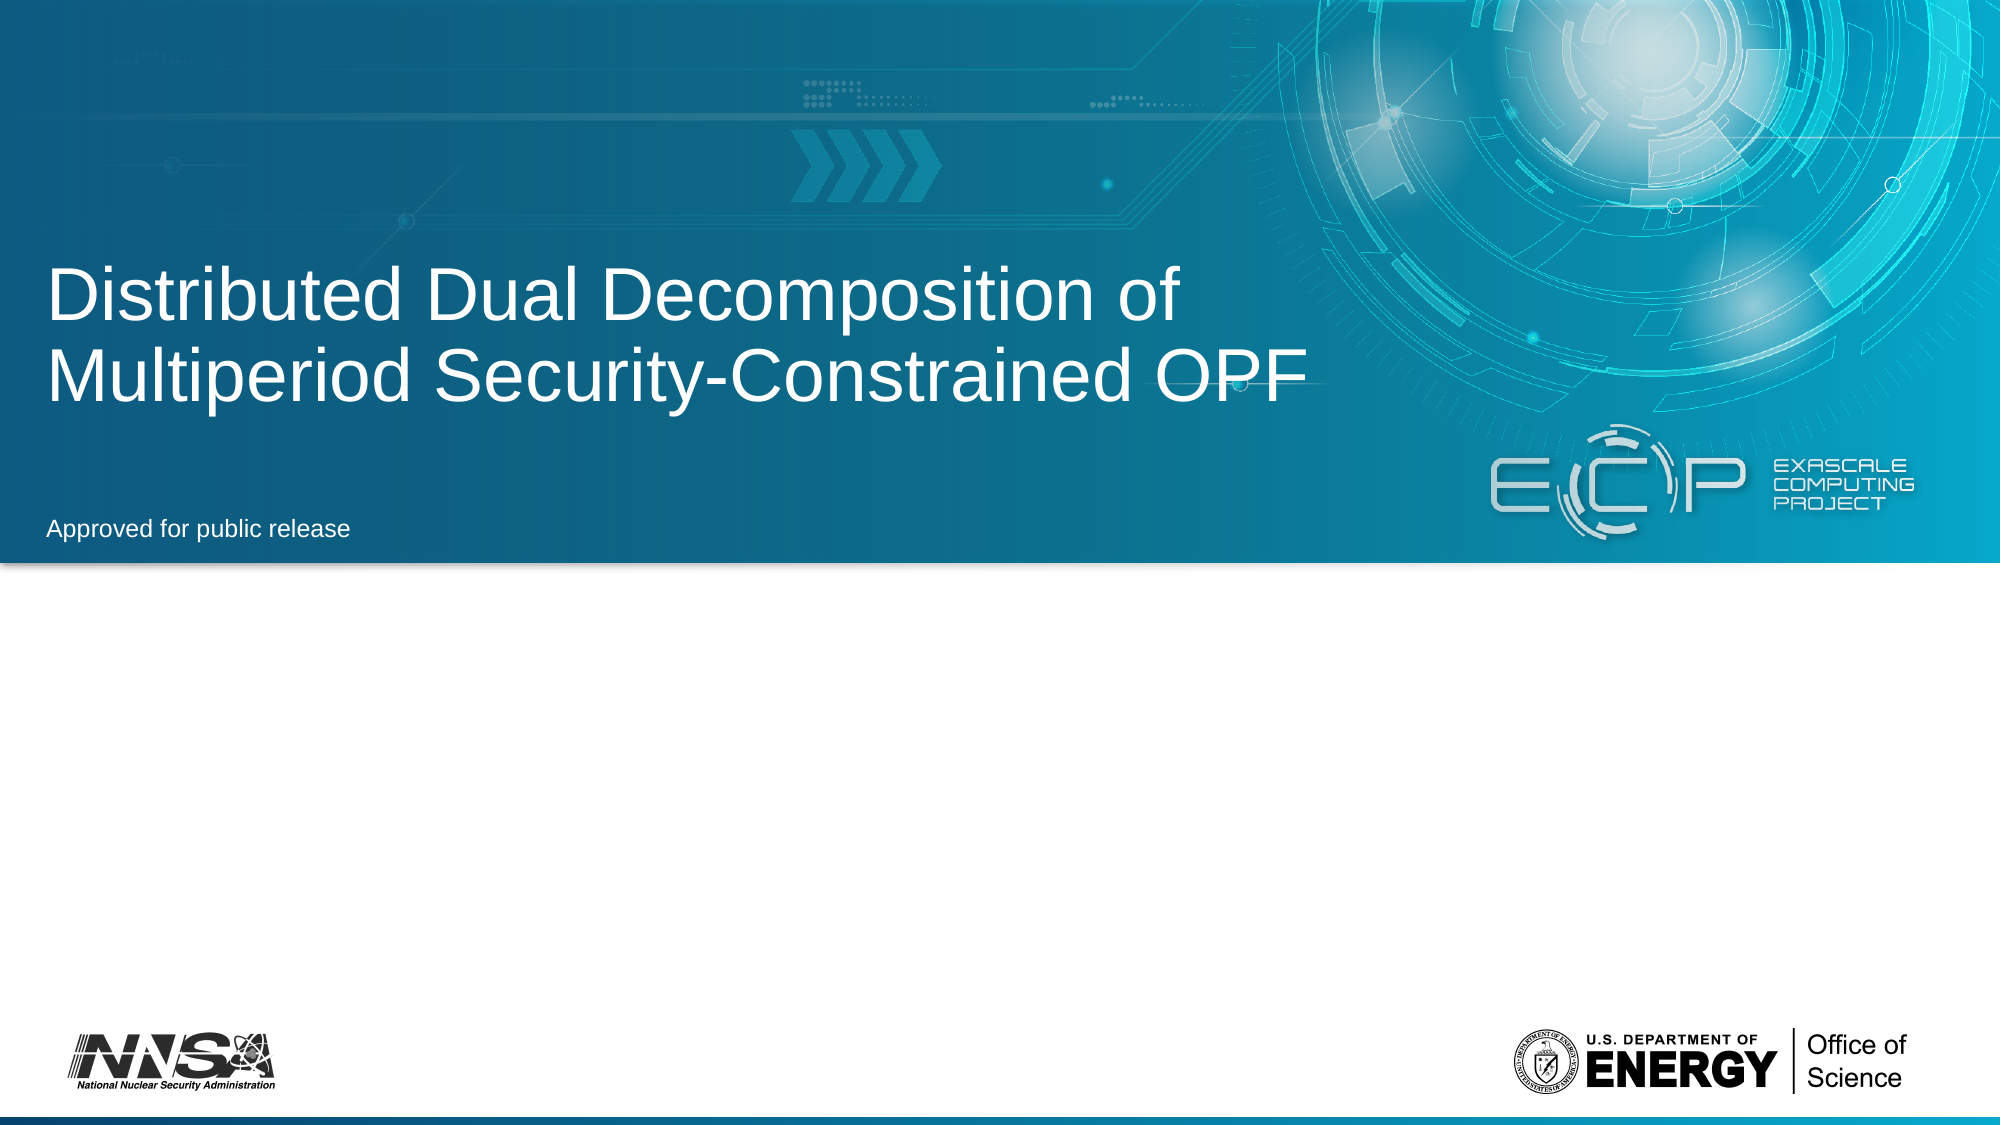

# Distributed Dual Decomposition of Multiperiod Security-Constrained OPF